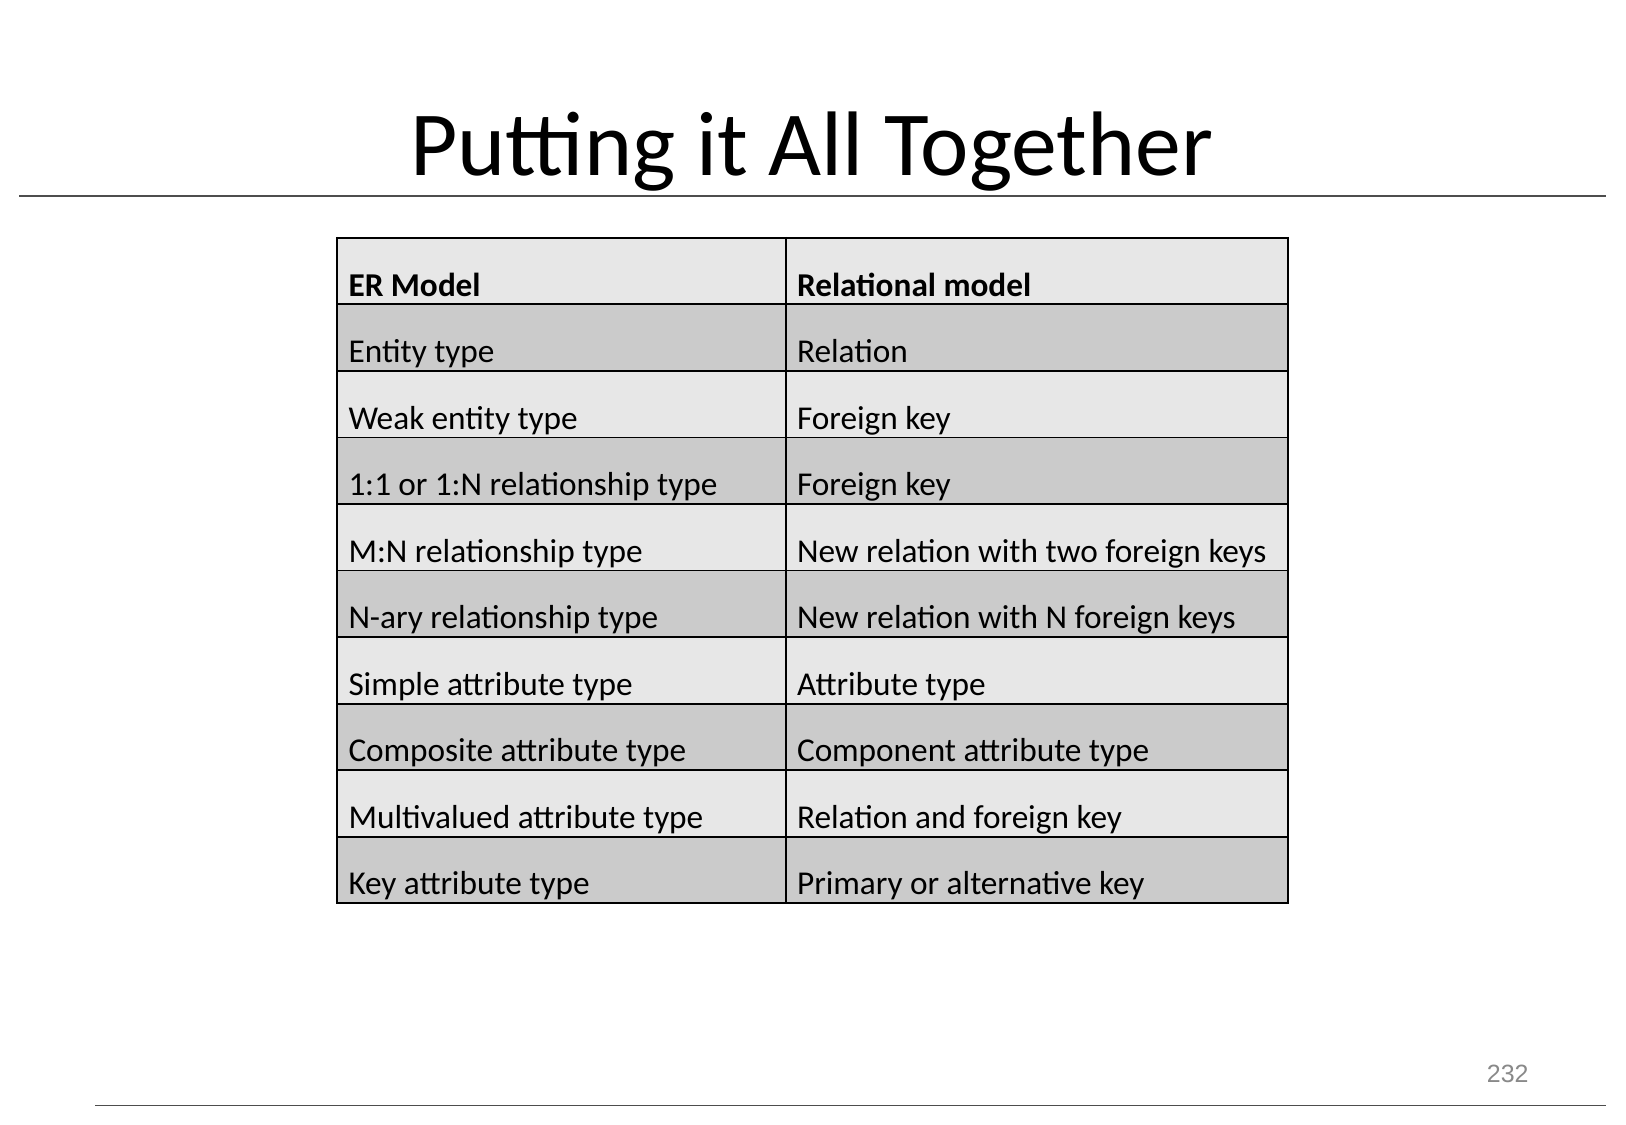

# Putting it All Together
| ER Model | Relational model |
| --- | --- |
| Entity type | Relation |
| Weak entity type | Foreign key |
| 1:1 or 1:N relationship type | Foreign key |
| M:N relationship type | New relation with two foreign keys |
| N-ary relationship type | New relation with N foreign keys |
| Simple attribute type | Attribute type |
| Composite attribute type | Component attribute type |
| Multivalued attribute type | Relation and foreign key |
| Key attribute type | Primary or alternative key |
232